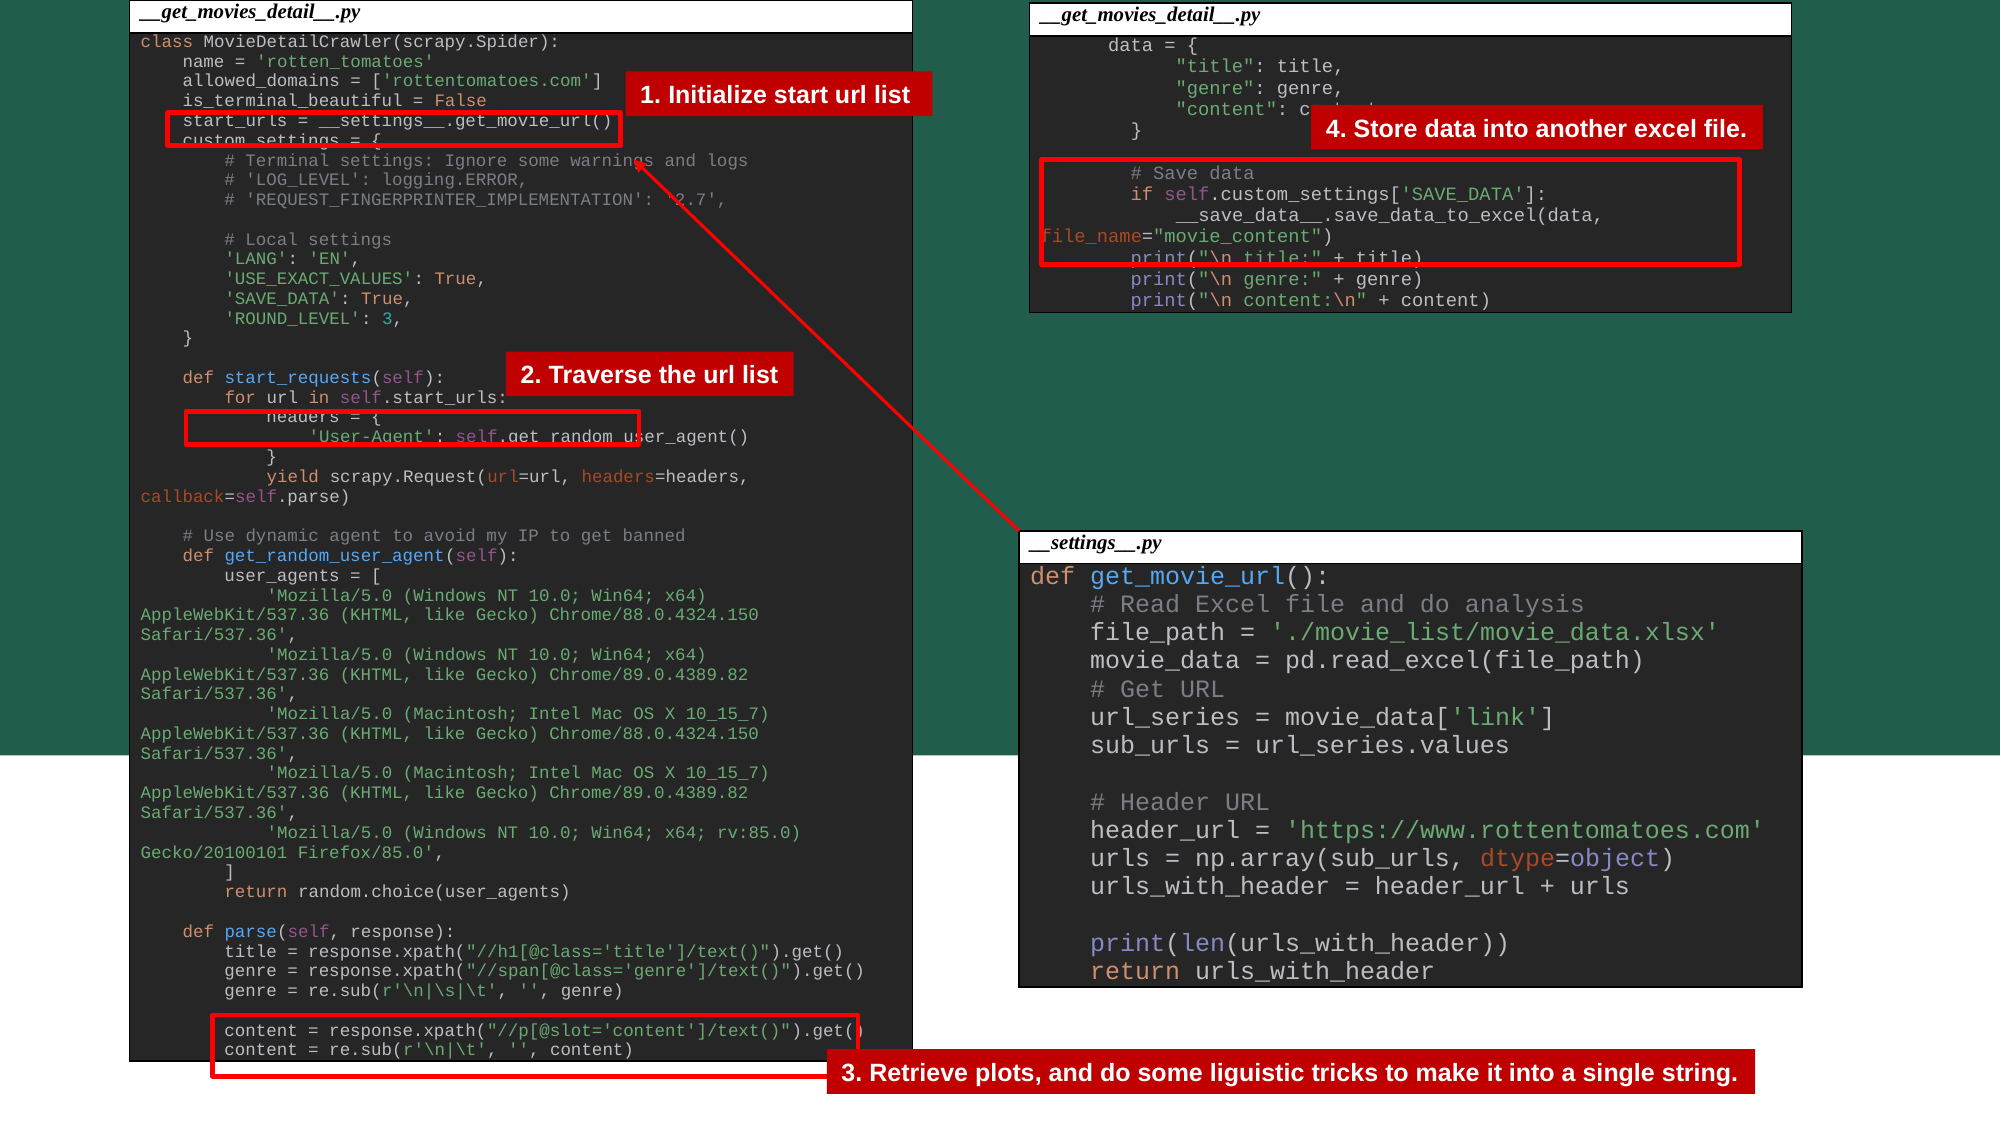

| \_\_get\_movies\_detail\_\_.py |
| --- |
| class MovieDetailCrawler(scrapy.Spider): name = 'rotten\_tomatoes' allowed\_domains = ['rottentomatoes.com'] is\_terminal\_beautiful = False start\_urls = \_\_settings\_\_.get\_movie\_url() custom\_settings = { # Terminal settings: Ignore some warnings and logs # 'LOG\_LEVEL': logging.ERROR, # 'REQUEST\_FINGERPRINTER\_IMPLEMENTATION': '2.7', # Local settings 'LANG': 'EN', 'USE\_EXACT\_VALUES': True, 'SAVE\_DATA': True, 'ROUND\_LEVEL': 3, } def start\_requests(self): for url in self.start\_urls: headers = { 'User-Agent': self.get\_random\_user\_agent() } yield scrapy.Request(url=url, headers=headers, callback=self.parse) # Use dynamic agent to avoid my IP to get banned def get\_random\_user\_agent(self): user\_agents = [ 'Mozilla/5.0 (Windows NT 10.0; Win64; x64) AppleWebKit/537.36 (KHTML, like Gecko) Chrome/88.0.4324.150 Safari/537.36', 'Mozilla/5.0 (Windows NT 10.0; Win64; x64) AppleWebKit/537.36 (KHTML, like Gecko) Chrome/89.0.4389.82 Safari/537.36', 'Mozilla/5.0 (Macintosh; Intel Mac OS X 10\_15\_7) AppleWebKit/537.36 (KHTML, like Gecko) Chrome/88.0.4324.150 Safari/537.36', 'Mozilla/5.0 (Macintosh; Intel Mac OS X 10\_15\_7) AppleWebKit/537.36 (KHTML, like Gecko) Chrome/89.0.4389.82 Safari/537.36', 'Mozilla/5.0 (Windows NT 10.0; Win64; x64; rv:85.0) Gecko/20100101 Firefox/85.0', ] return random.choice(user\_agents) def parse(self, response): title = response.xpath("//h1[@class='title']/text()").get() genre = response.xpath("//span[@class='genre']/text()").get() genre = re.sub(r'\n|\s|\t', '', genre) content = response.xpath("//p[@slot='content']/text()").get() content = re.sub(r'\n|\t', '', content) |
| \_\_get\_movies\_detail\_\_.py |
| --- |
| data = { "title": title, "genre": genre, "content": content, } # Save data if self.custom\_settings['SAVE\_DATA']: \_\_save\_data\_\_.save\_data\_to\_excel(data, file\_name="movie\_content") print("\n title:" + title) print("\n genre:" + genre) print("\n content:\n" + content) |
1. Initialize start url list
4. Store data into another excel file.

2. Traverse the url list

| \_\_settings\_\_.py |
| --- |
| def get\_movie\_url(): # Read Excel file and do analysis file\_path = './movie\_list/movie\_data.xlsx' movie\_data = pd.read\_excel(file\_path) # Get URL url\_series = movie\_data['link'] sub\_urls = url\_series.values # Header URL header\_url = 'https://www.rottentomatoes.com' urls = np.array(sub\_urls, dtype=object) urls\_with\_header = header\_url + urls print(len(urls\_with\_header)) return urls\_with\_header |

3. Retrieve plots, and do some liguistic tricks to make it into a single string.